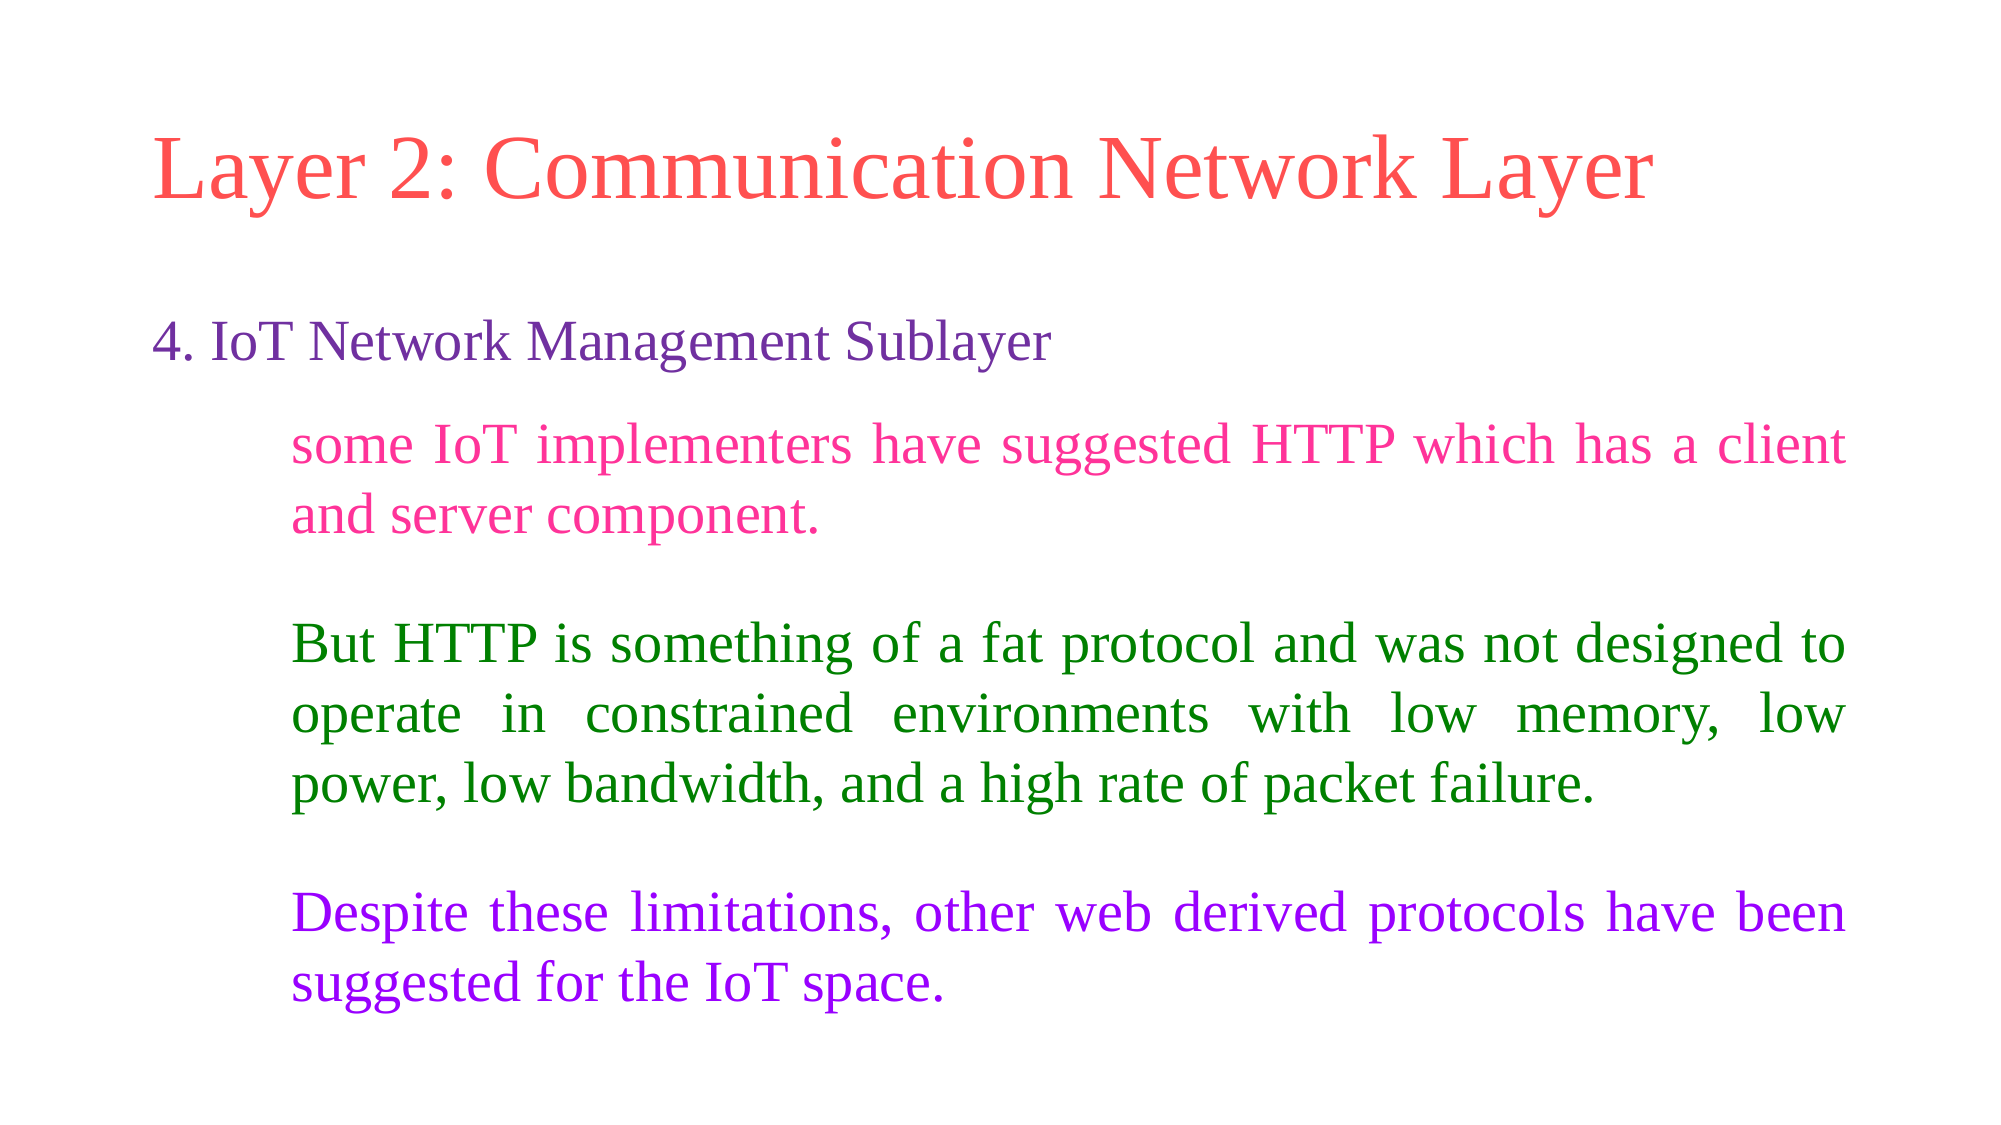

# Layer 2: Communication Network Layer
4. IoT Network Management Sublayer
some IoT implementers have suggested HTTP which has a client and server component.
But HTTP is something of a fat protocol and was not designed to operate in constrained environments with low memory, low power, low bandwidth, and a high rate of packet failure.
Despite these limitations, other web derived protocols have been suggested for the IoT space.